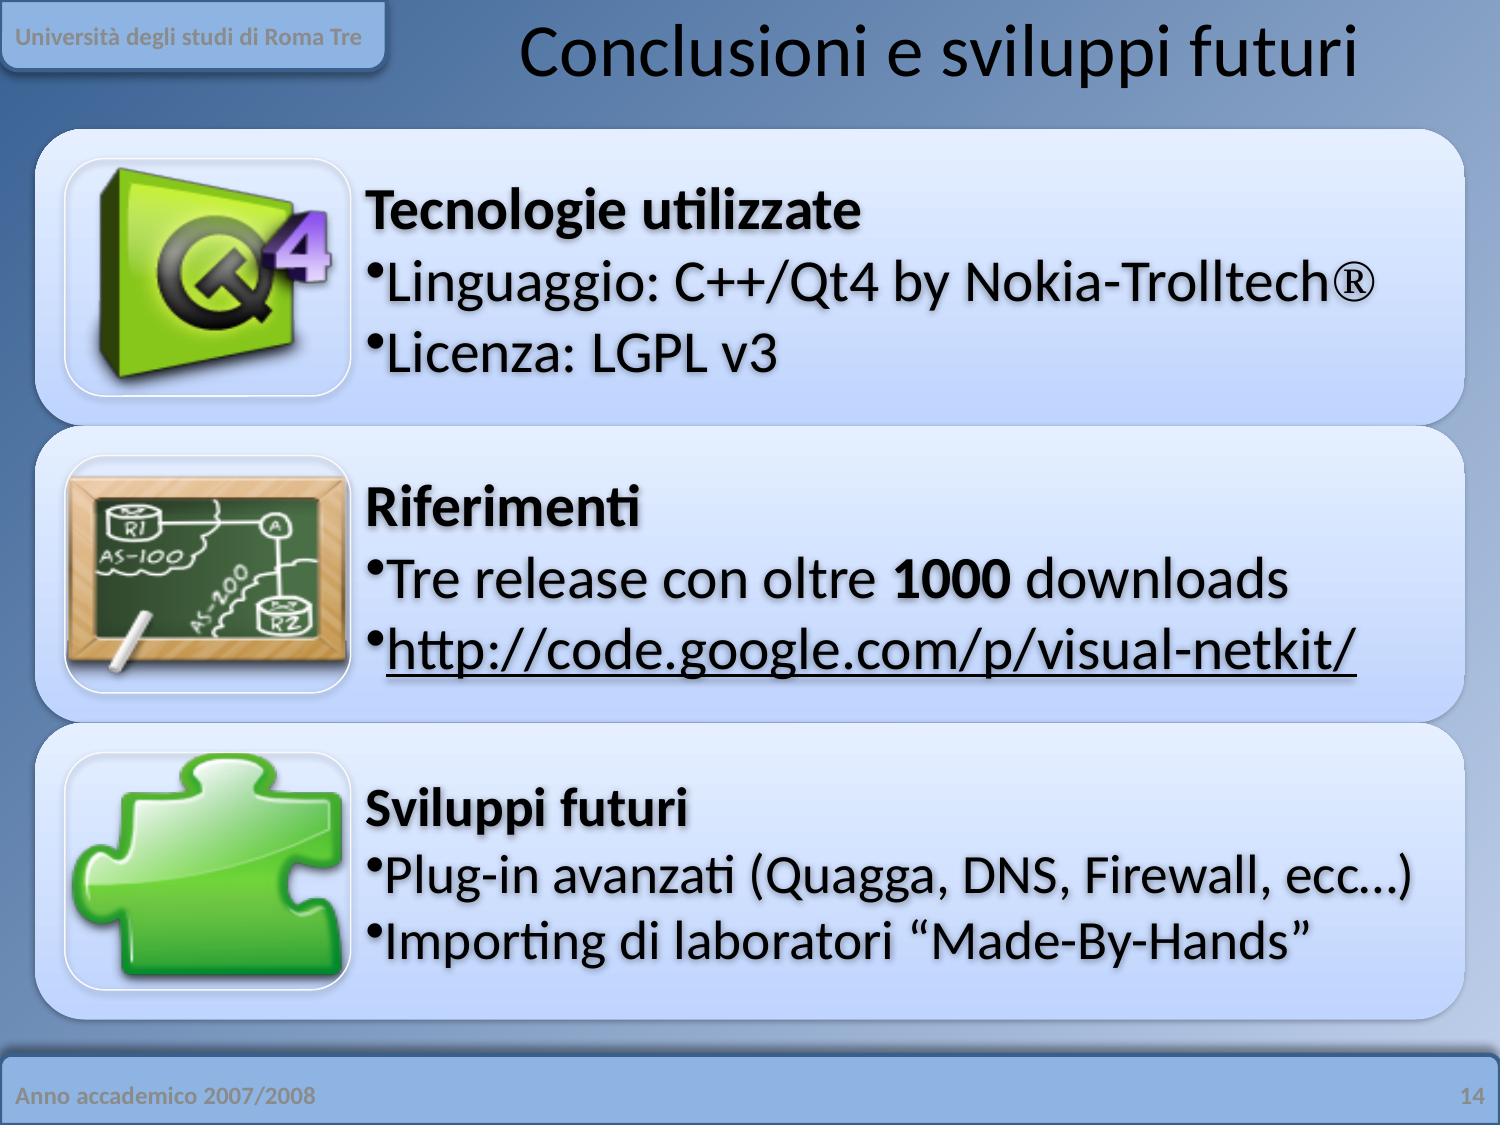

Università degli studi di Roma Tre
# Conclusioni e sviluppi futuri
Tecnologie utilizzate
Linguaggio: C++/Qt4 by Nokia-Trolltech®
Licenza: LGPL v3
Riferimenti
Tre release con oltre 1000 downloads
http://code.google.com/p/visual-netkit/
Sviluppi futuri
Plug-in avanzati (Quagga, DNS, Firewall, ecc…)
Importing di laboratori “Made-By-Hands”
Anno accademico 2007/2008
14